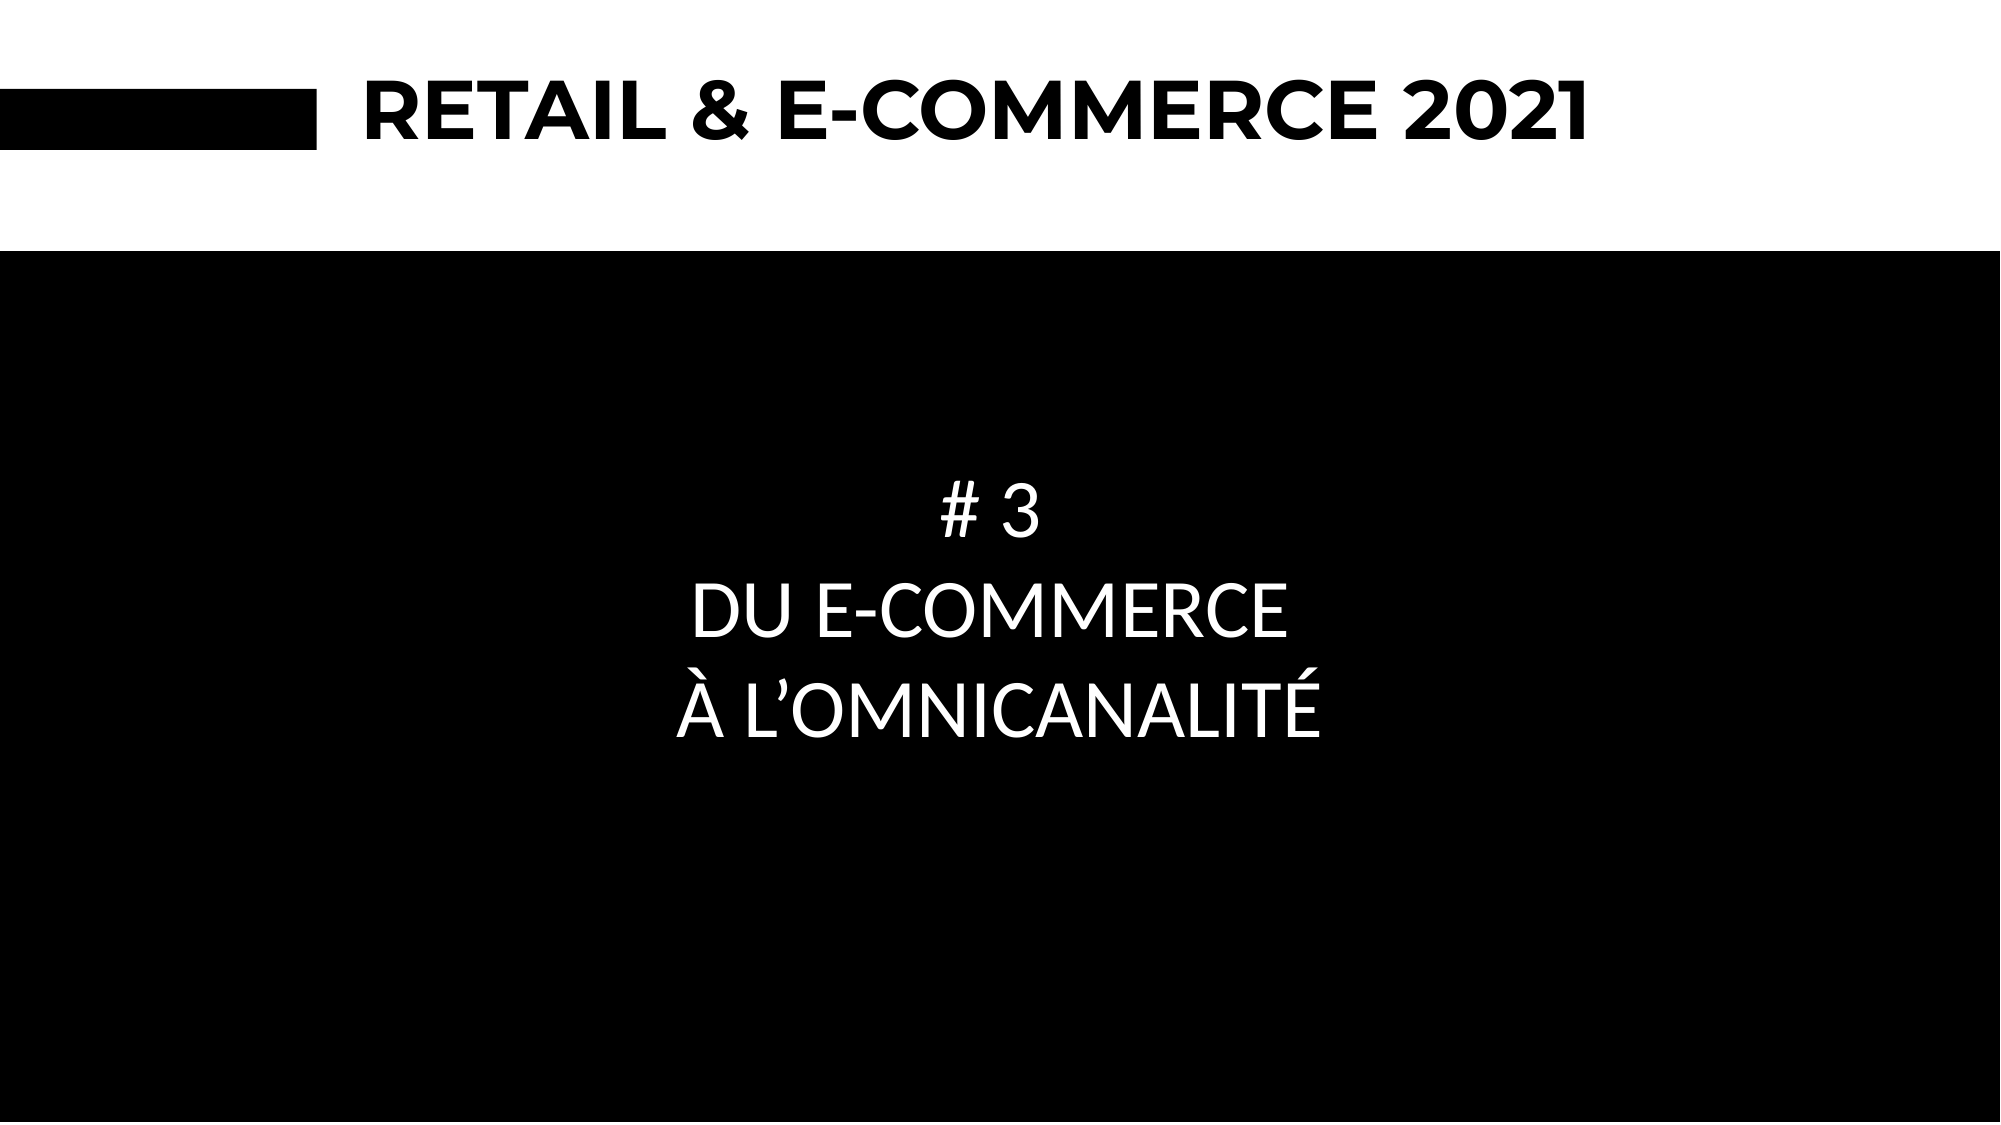

# RETAIL & E-COMMERCE 2021

# 3
DU E-COMMERCE
À L’OMNICANALITÉ

Lucie Azelart – Retail 2021 – EPITECH